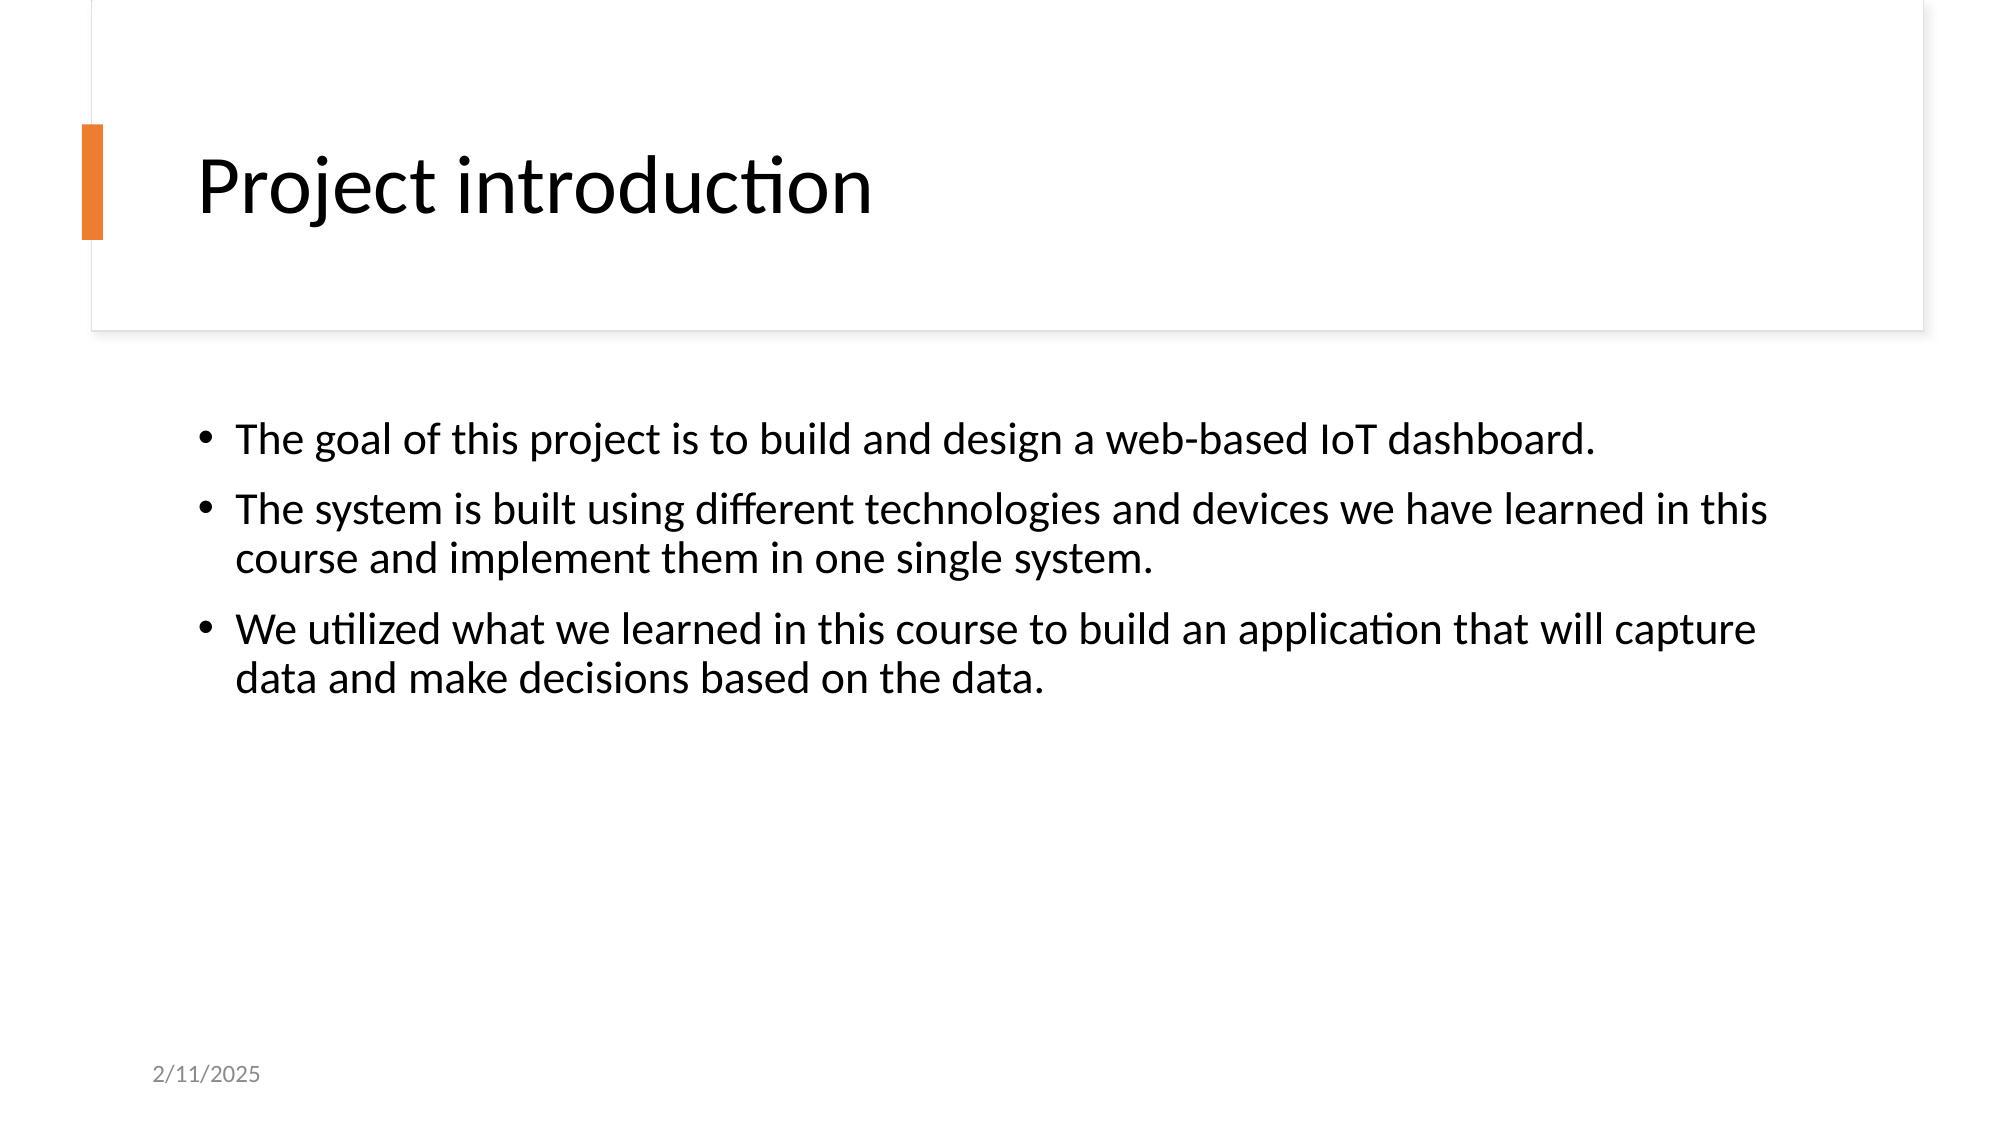

# Project introduction

The goal of this project is to build and design a web-based IoT dashboard.
The system is built using different technologies and devices we have learned in this course and implement them in one single system.
We utilized what we learned in this course to build an application that will capture data and make decisions based on the data.

2/11/2025
3